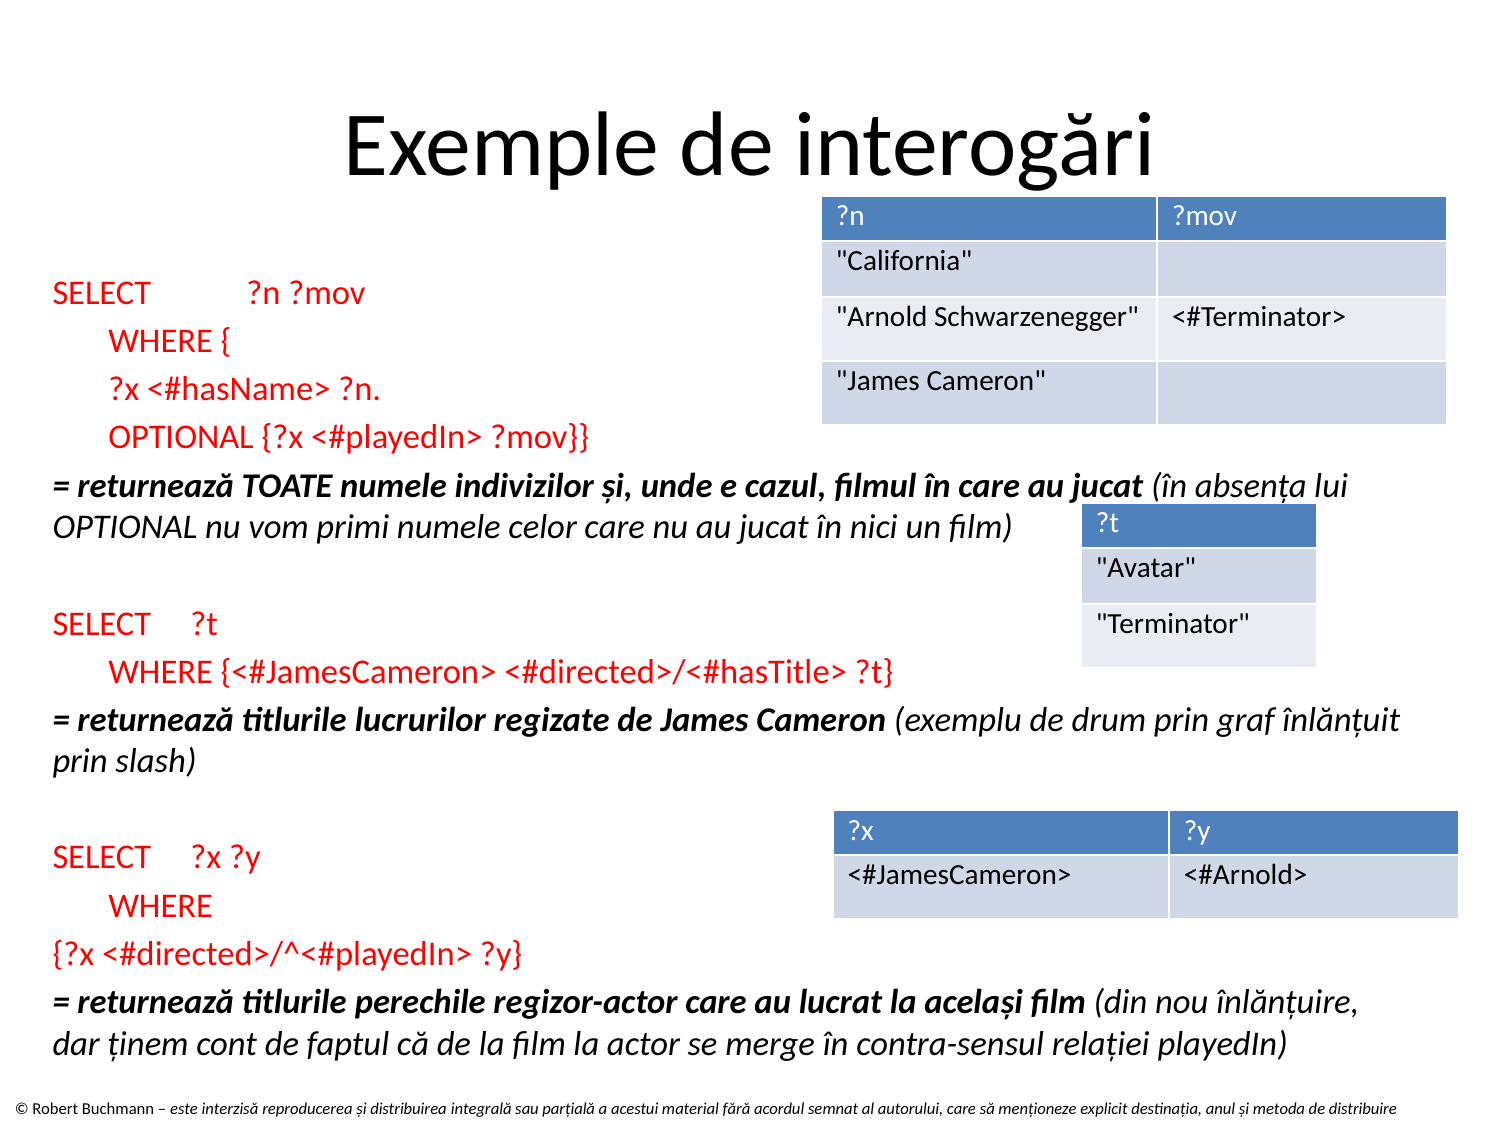

# Exemple de interogări
| ?n | ?mov |
| --- | --- |
| "California" |  |
| "Arnold Schwarzenegger" | <#Terminator> |
| "James Cameron" |  |
SELECT 	?n ?mov
	WHERE {
		?x <#hasName> ?n.
		OPTIONAL {?x <#playedIn> ?mov}}
= returnează TOATE numele indivizilor și, unde e cazul, filmul în care au jucat (în absența lui OPTIONAL nu vom primi numele celor care nu au jucat în nici un film)

SELECT 	?t
	WHERE {<#JamesCameron> <#directed>/<#hasTitle> ?t}
= returnează titlurile lucrurilor regizate de James Cameron (exemplu de drum prin graf înlănțuit prin slash)

SELECT 	?x ?y
	WHERE
{?x <#directed>/^<#playedIn> ?y}
= returnează titlurile perechile regizor-actor care au lucrat la acelaşi film (din nou înlănţuire, dar ţinem cont de faptul că de la film la actor se merge în contra-sensul relaţiei playedIn)
| ?t |
| --- |
| "Avatar" |
| "Terminator" |
| ?x | ?y |
| --- | --- |
| <#JamesCameron> | <#Arnold> |